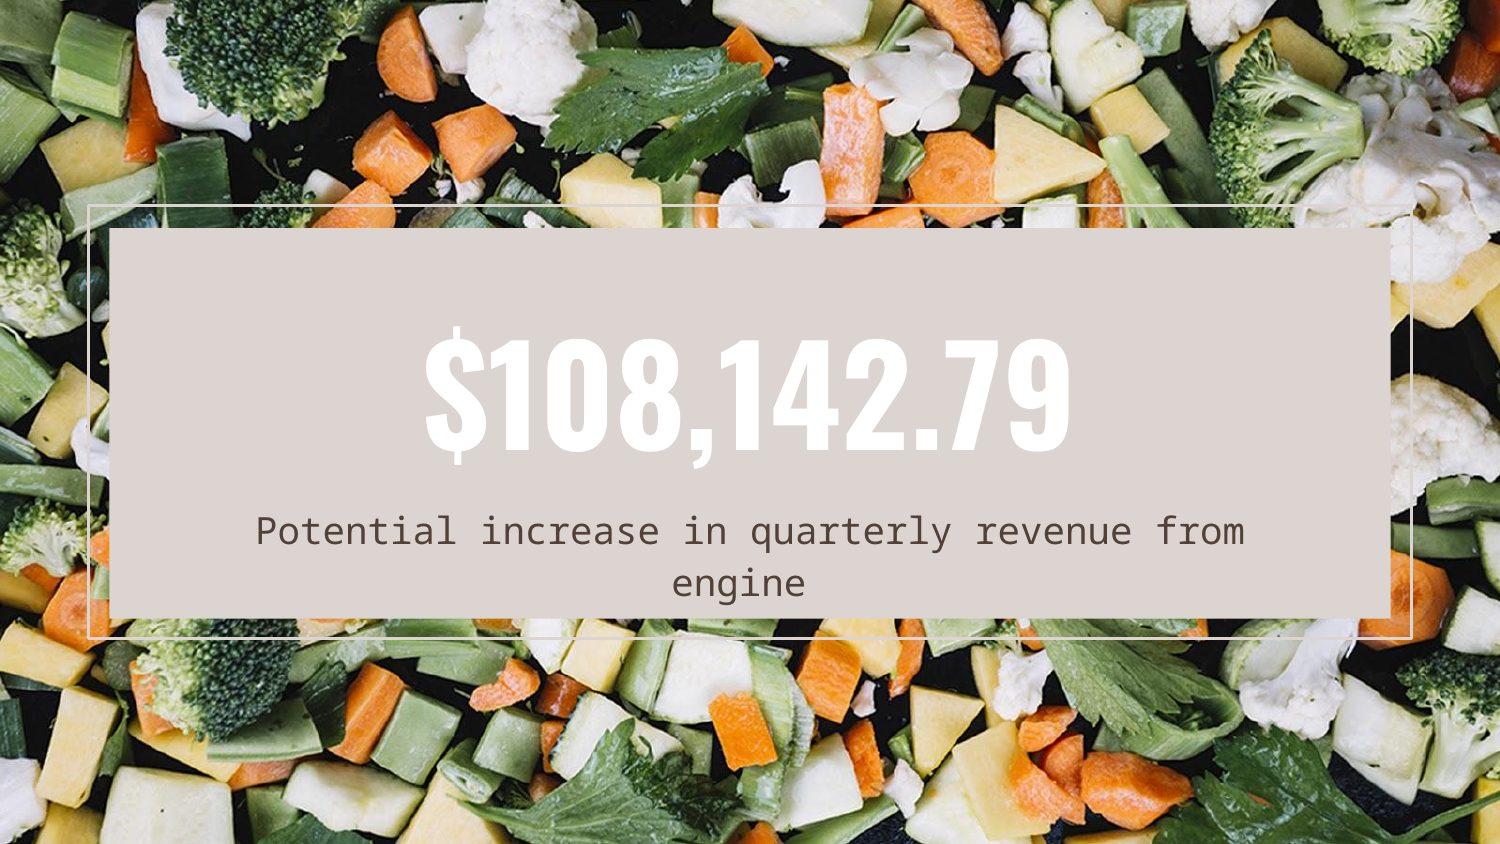

# $108,142.79
Potential increase in quarterly revenue from engine